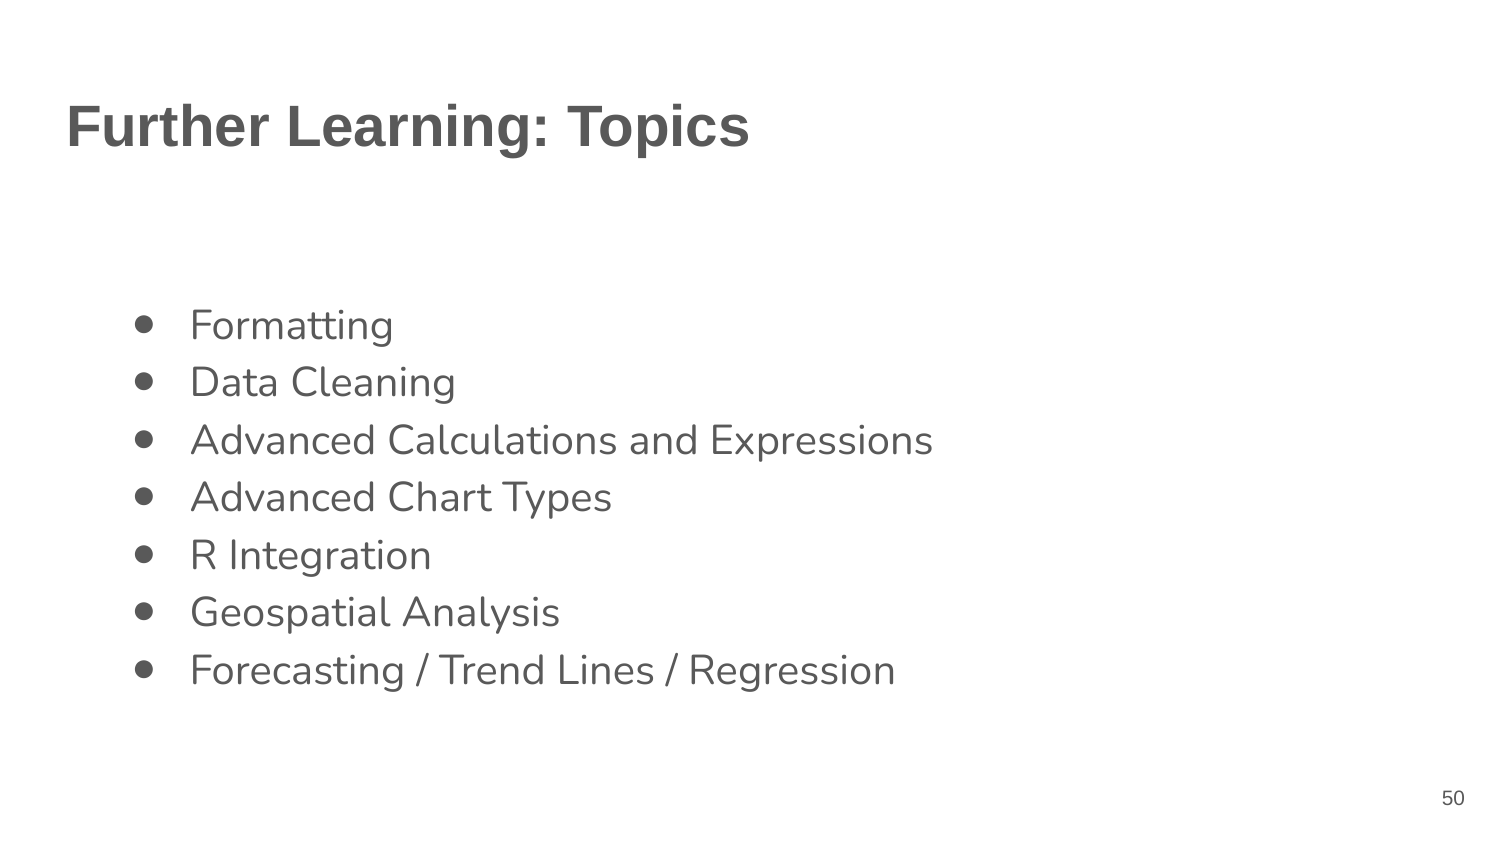

# Further Learning: Topics
Formatting
Data Cleaning
Advanced Calculations and Expressions
Advanced Chart Types
R Integration
Geospatial Analysis
Forecasting / Trend Lines / Regression
50